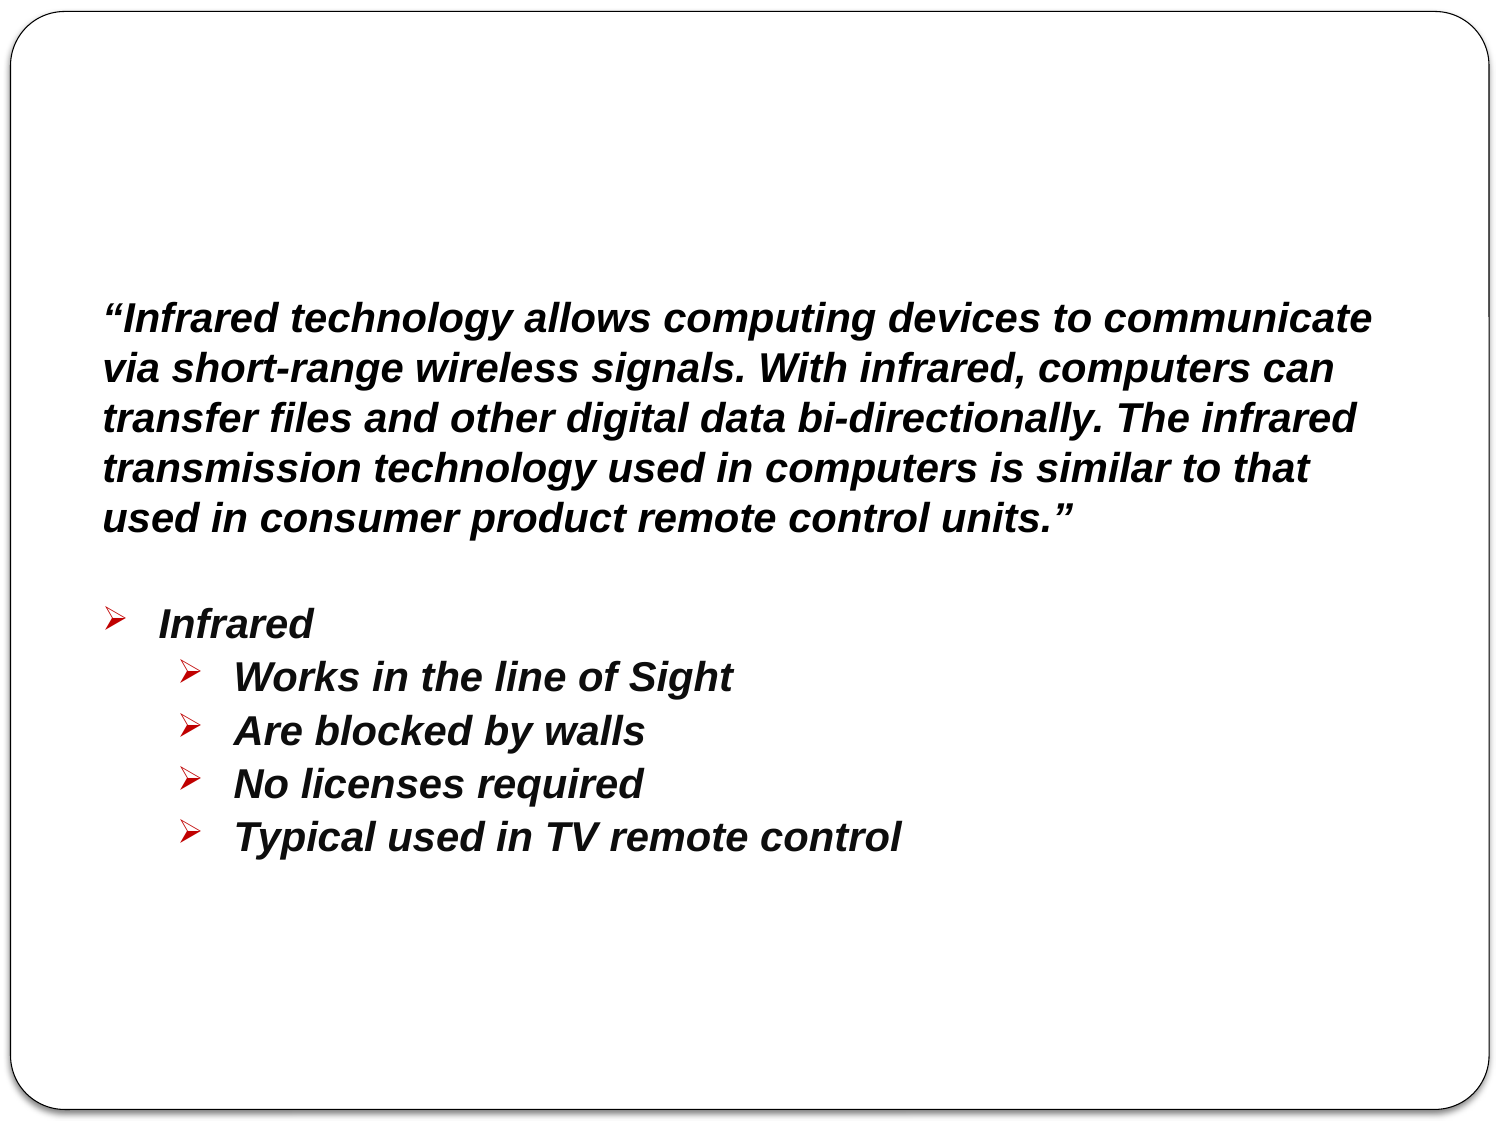

# Infrared
“Infrared technology allows computing devices to communicate via short-range wireless signals. With infrared, computers can transfer files and other digital data bi-directionally. The infrared transmission technology used in computers is similar to that used in consumer product remote control units.”

Infrared
Works in the line of Sight
Are blocked by walls
No licenses required
Typical used in TV remote control